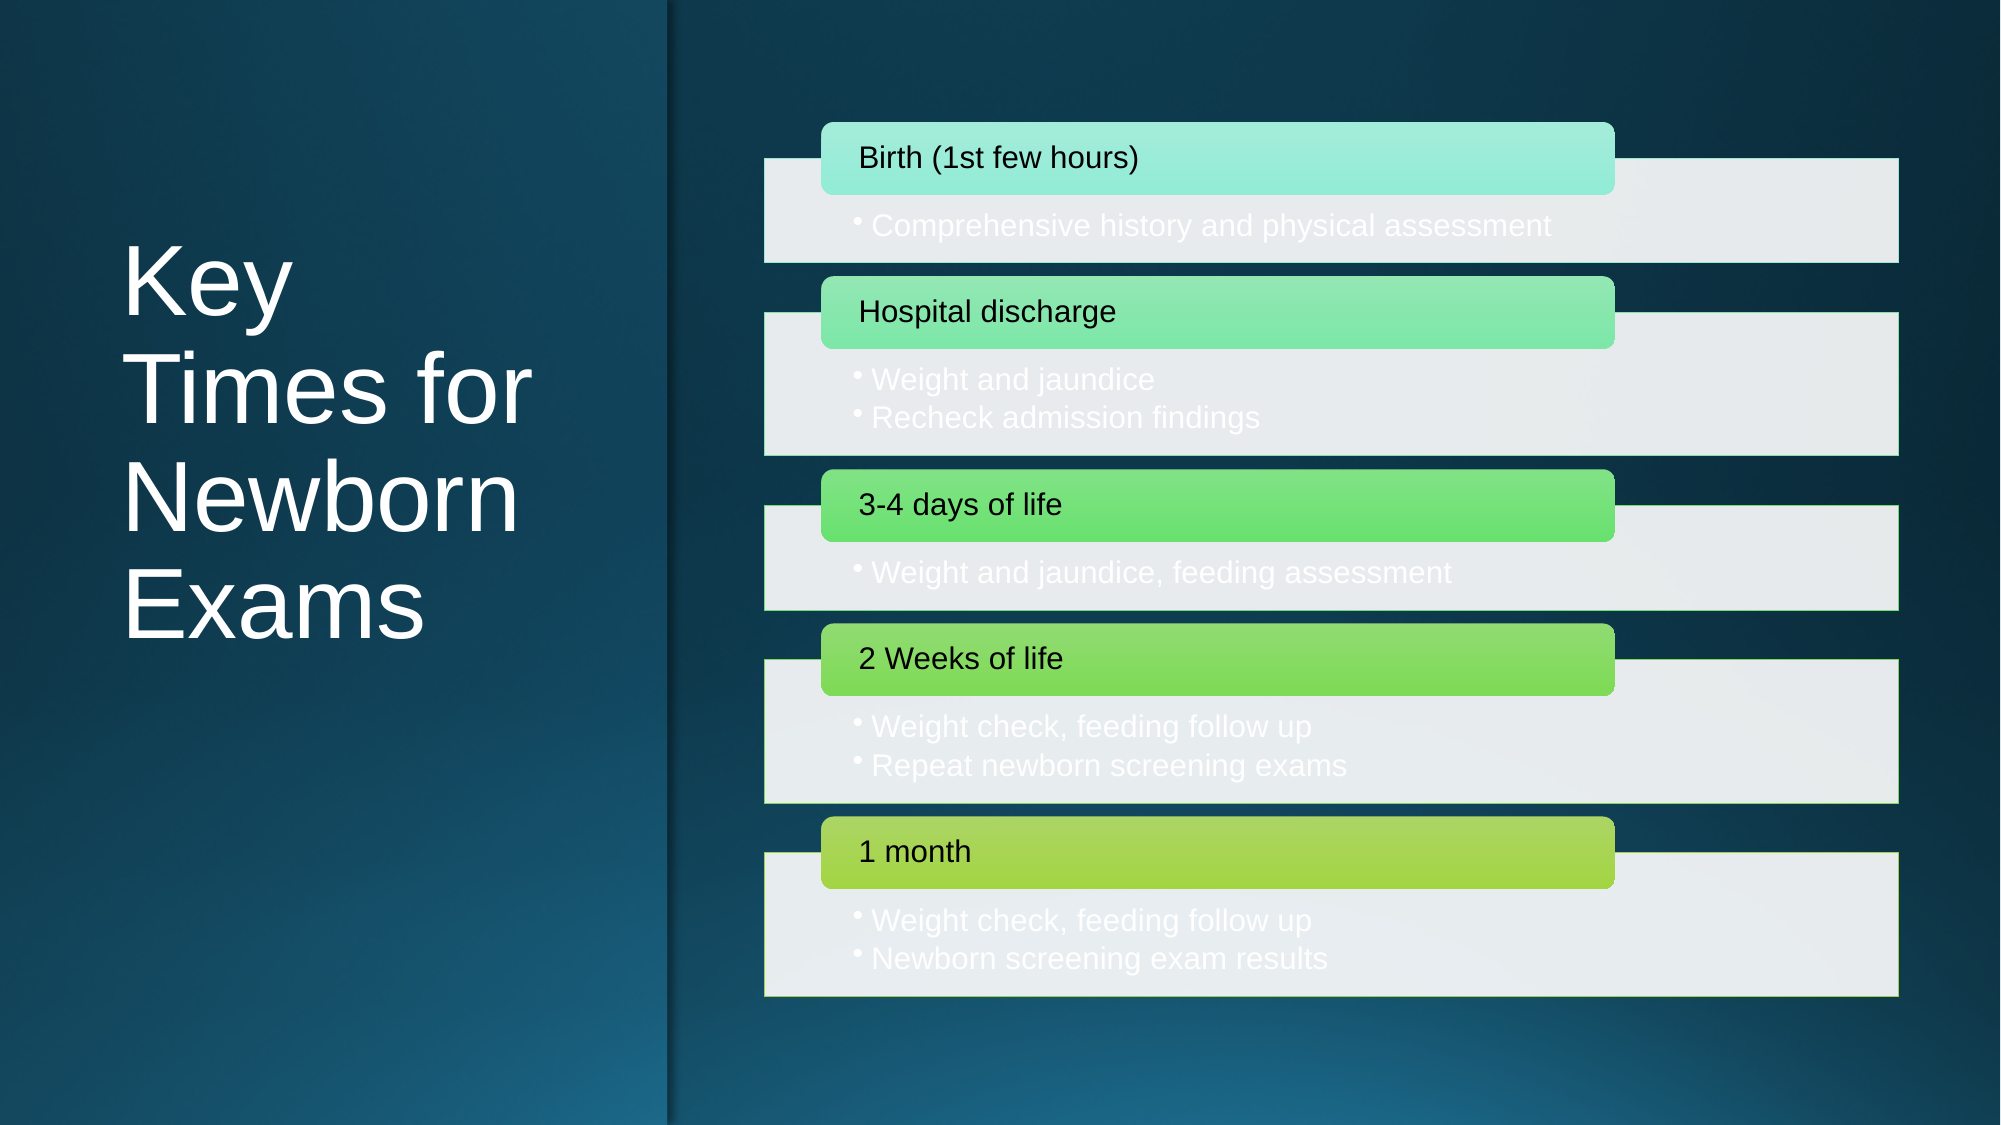

Comprehensive history and physical assessment
Birth (1st few hours)
Weight and jaundice
Recheck admission findings
Hospital discharge
Weight and jaundice, feeding assessment
3-4 days of life
Weight check, feeding follow up
Repeat newborn screening exams
2 Weeks of life
Weight check, feeding follow up
Newborn screening exam results
1 month
# Key Times for Newborn Exams